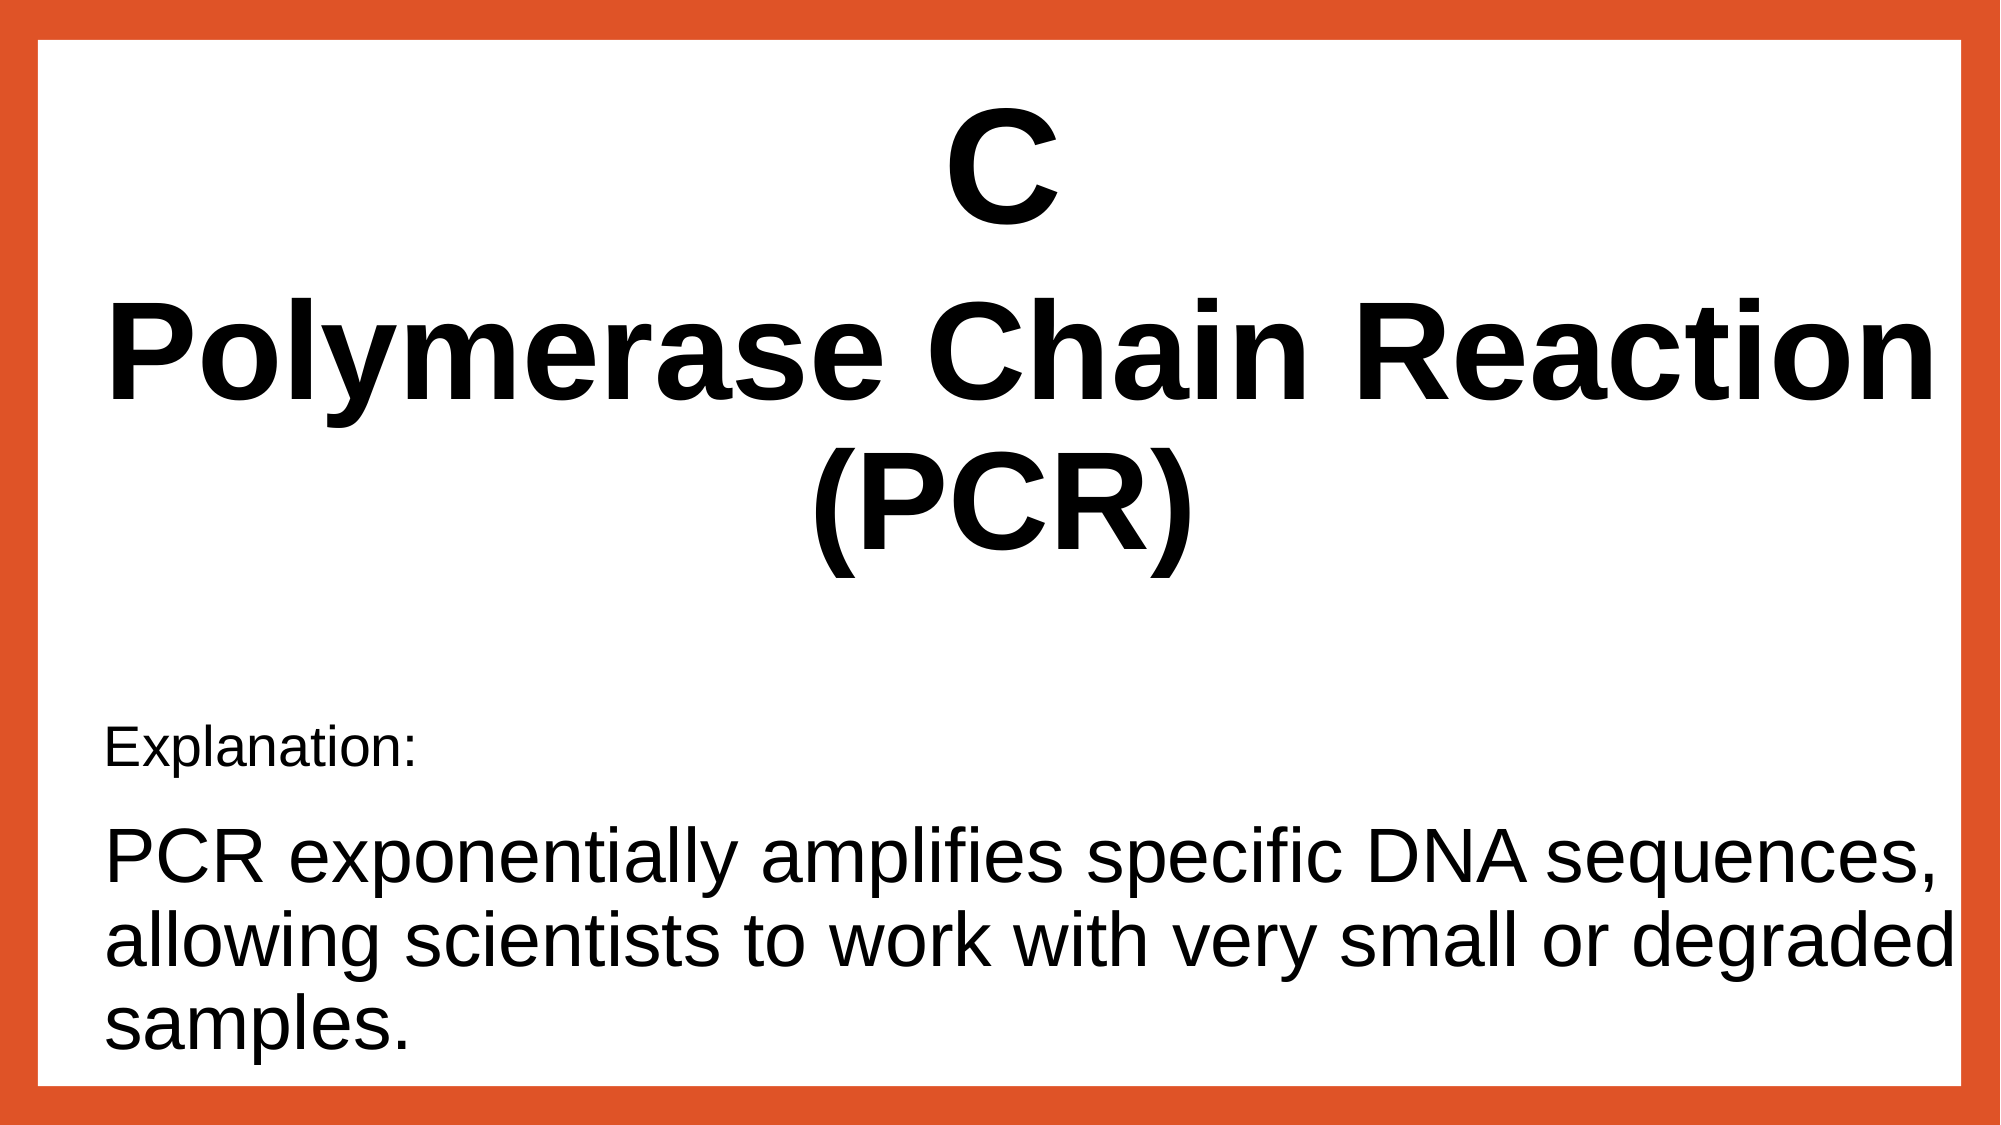

C
 Polymerase Chain Reaction (PCR)

Explanation:
PCR exponentially amplifies specific DNA sequences, allowing scientists to work with very small or degraded samples.